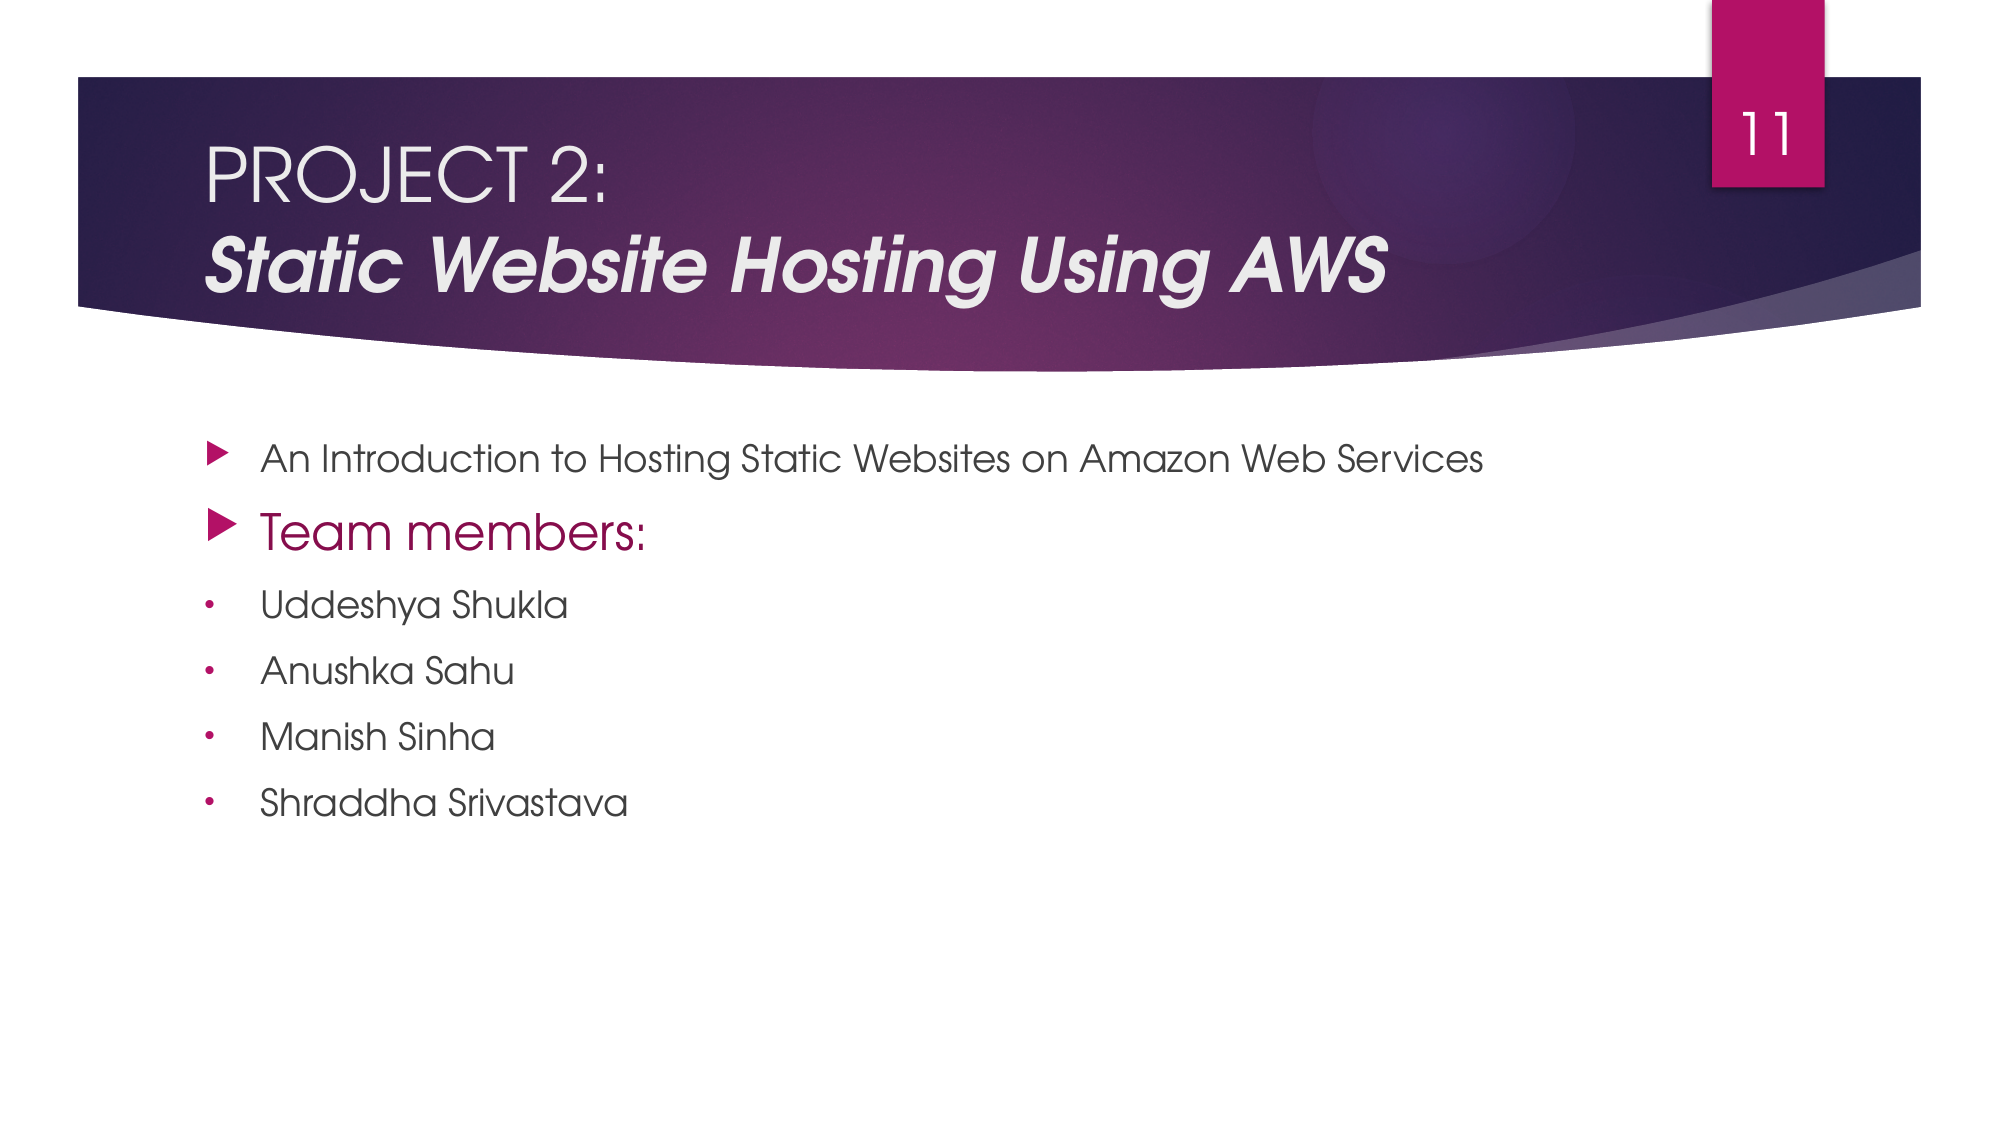

11
# PROJECT 2: Static Website Hosting Using AWS
An Introduction to Hosting Static Websites on Amazon Web Services
Team members:
Uddeshya Shukla
Anushka Sahu
Manish Sinha
Shraddha Srivastava